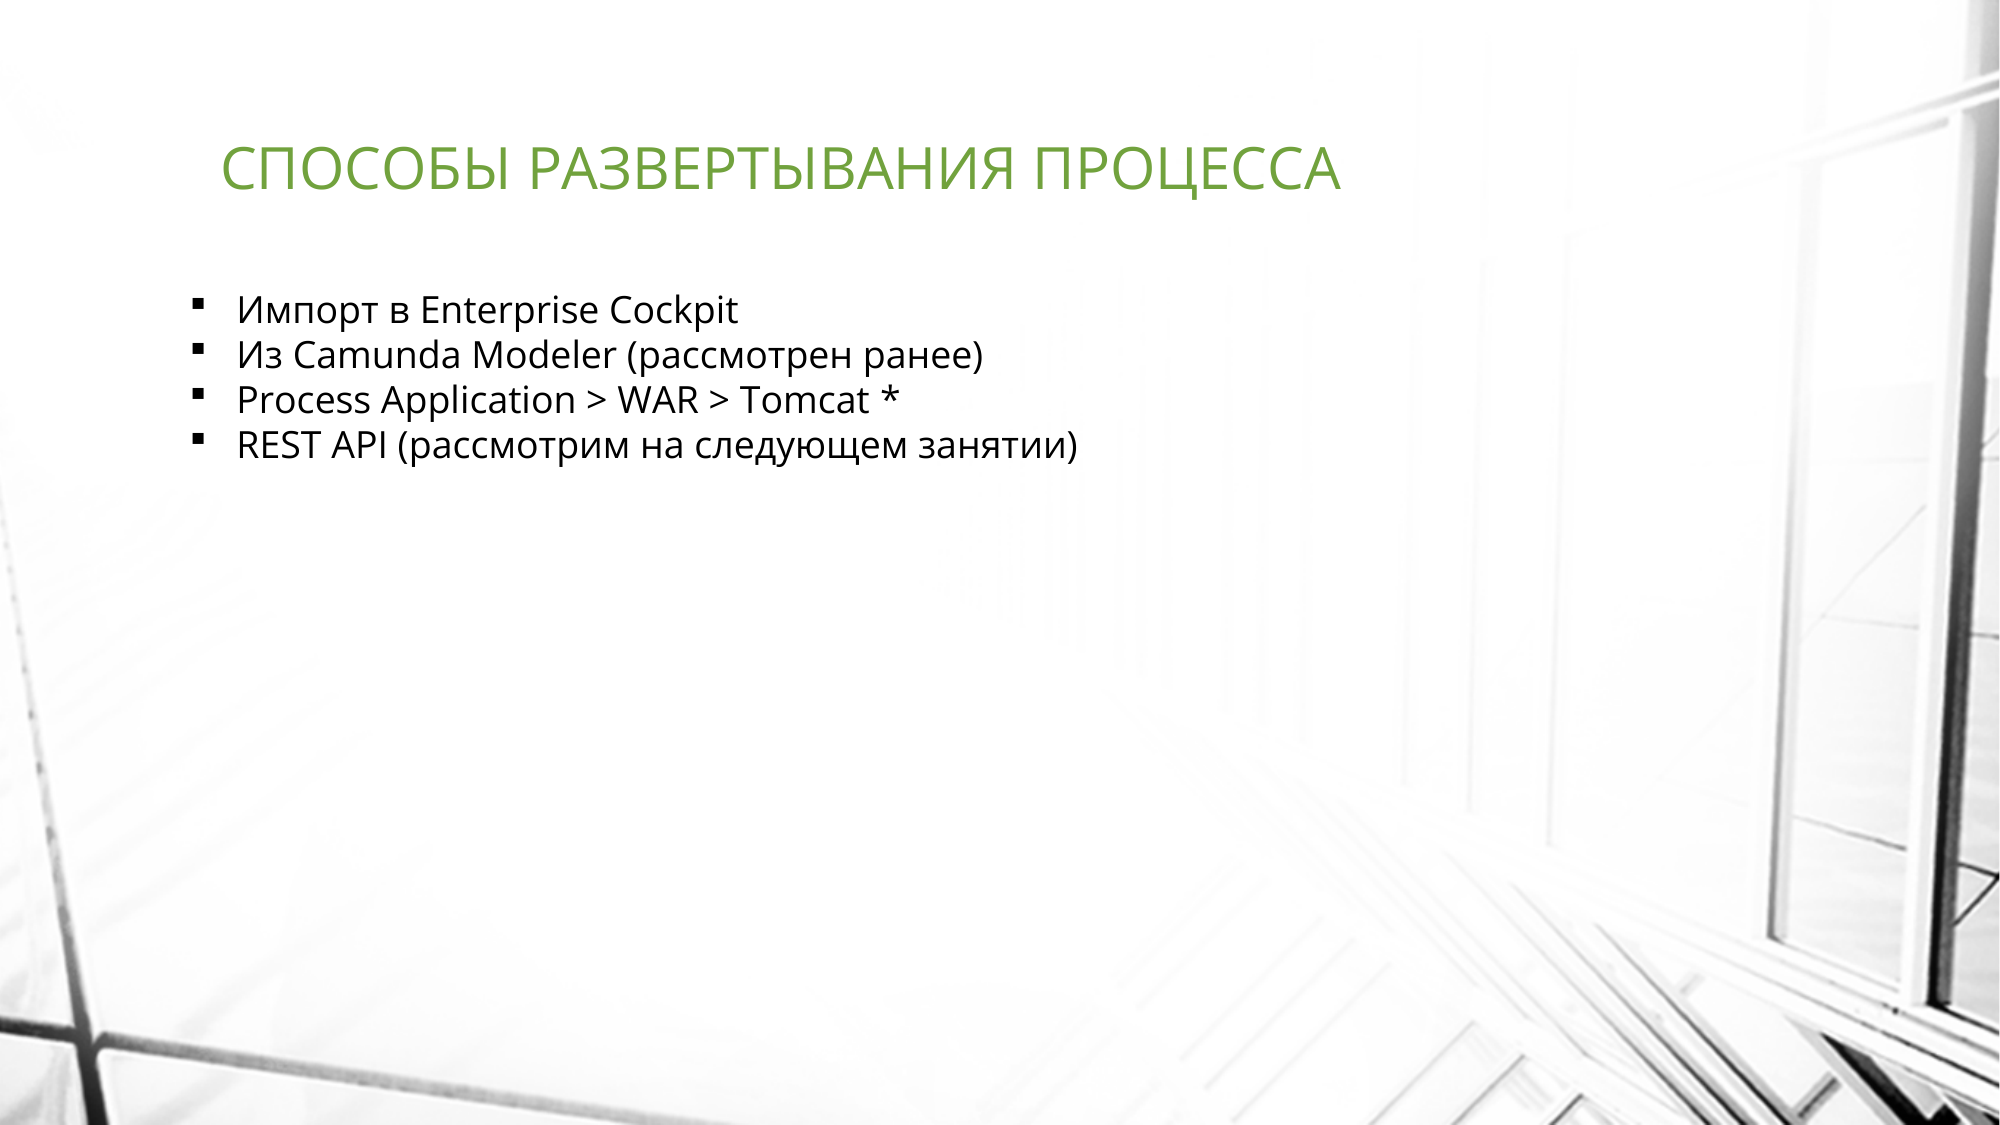

# СПОСОБЫ РАЗВЕРТЫВАНИЯ ПРОЦЕССА
Импорт в Enterprise Cockpit
Из Camunda Modeler (рассмотрен ранее)
Process Application > WAR > Tomcat *
REST API (рассмотрим на следующем занятии)